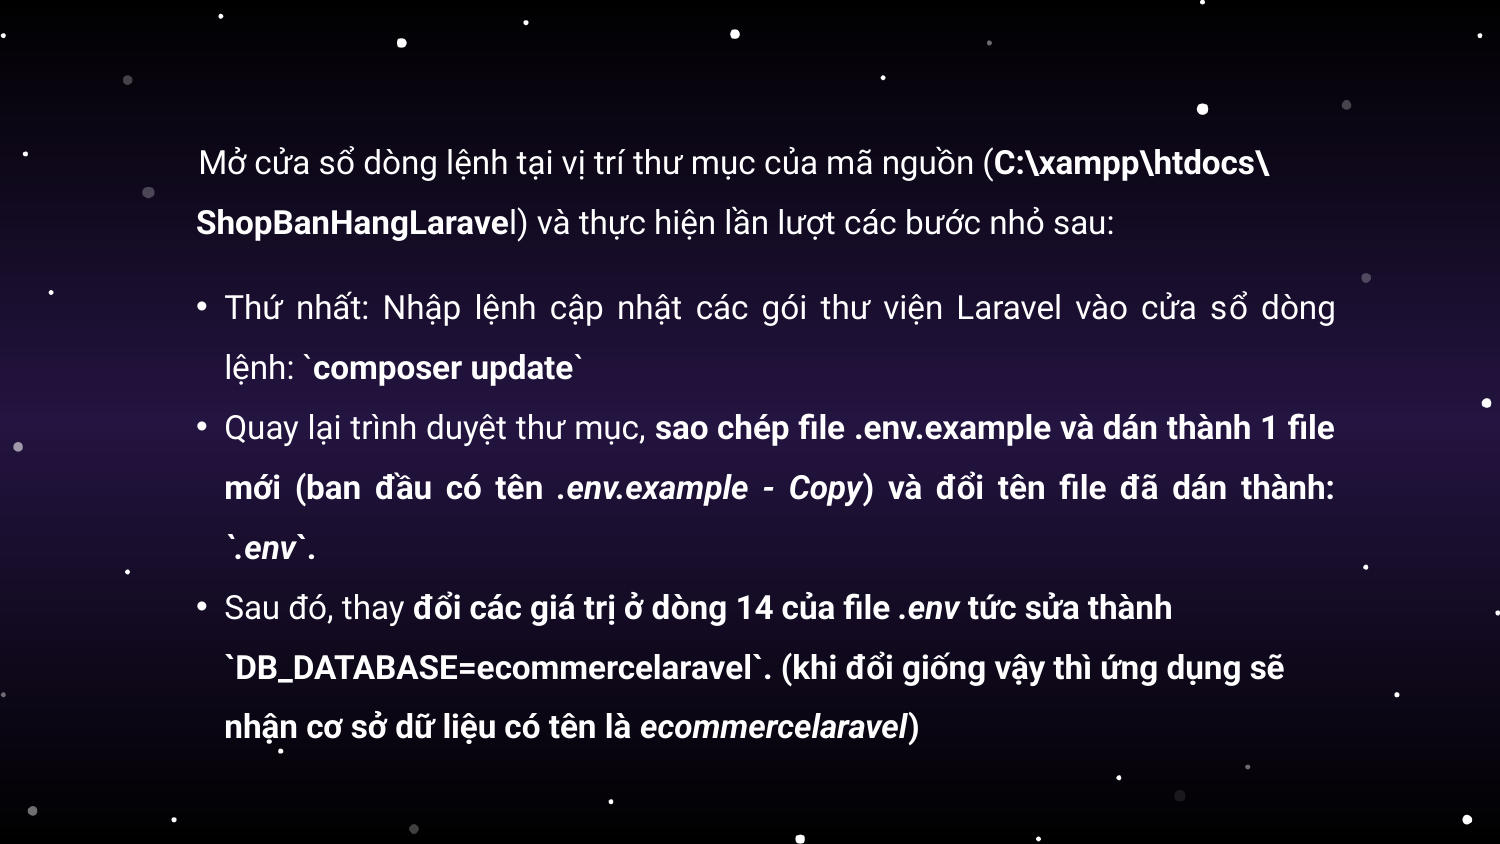

Mở cửa sổ dòng lệnh tại vị trí thư mục của mã nguồn (C:\xampp\htdocs\ShopBanHangLaravel) và thực hiện lần lượt các bước nhỏ sau:
Thứ nhất: Nhập lệnh cập nhật các gói thư viện Laravel vào cửa sổ dòng lệnh: `composer update`
Quay lại trình duyệt thư mục, sao chép file .env.example và dán thành 1 file mới (ban đầu có tên .env.example - Copy) và đổi tên file đã dán thành: `.env`.
Sau đó, thay đổi các giá trị ở dòng 14 của file .env tức sửa thành `DB_DATABASE=ecommercelaravel`. (khi đổi giống vậy thì ứng dụng sẽ nhận cơ sở dữ liệu có tên là ecommercelaravel)